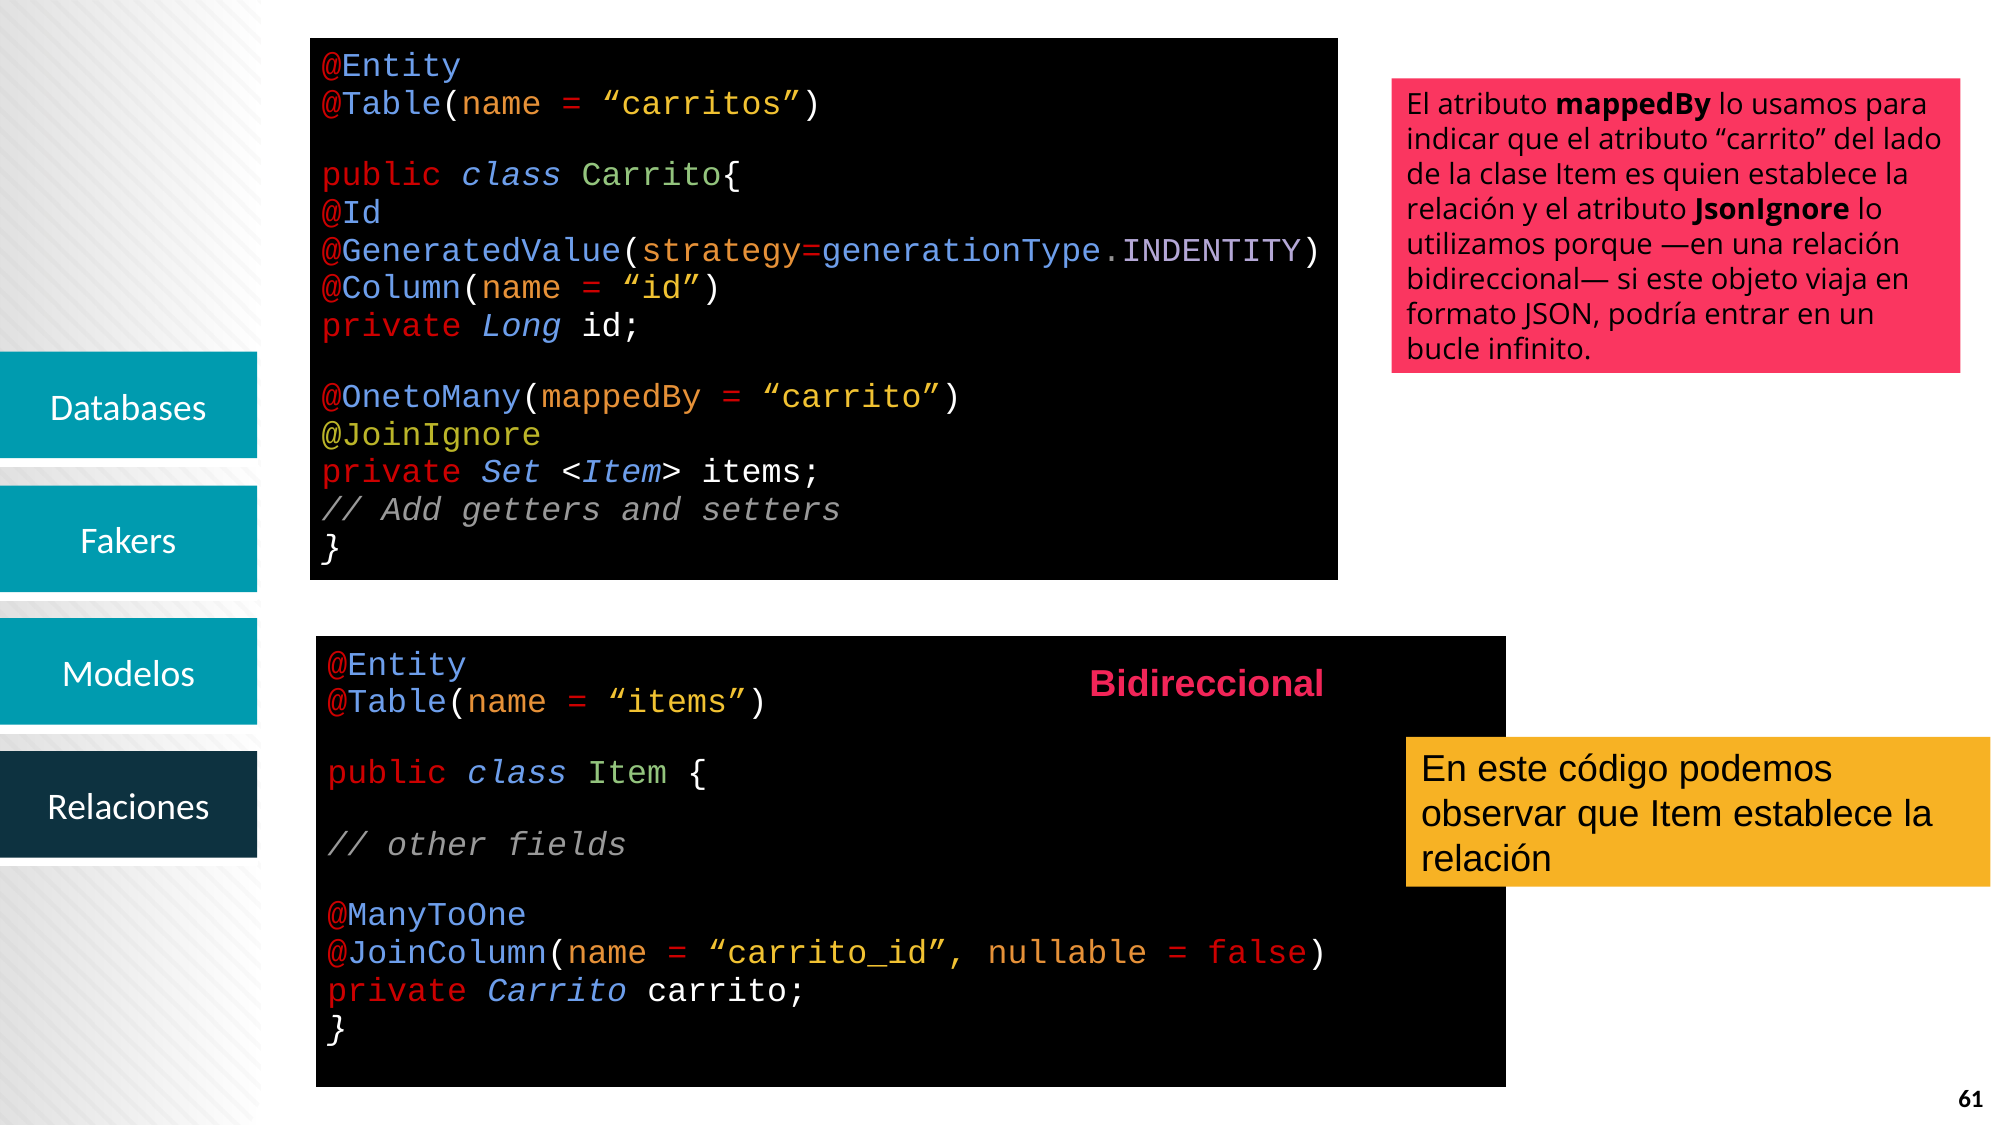

| @Entity @Table(name = “carritos”) public class Carrito{ @Id @GeneratedValue(strategy=generationType.INDENTITY) @Column(name = “id”) private Long id; @OnetoMany(mappedBy = “carrito”) @JoinIgnore private Set <Item> items; // Add getters and setters } |
| --- |
El atributo mappedBy lo usamos para indicar que el atributo “carrito” del lado de la clase Item es quien establece la relación y el atributo JsonIgnore lo utilizamos porque —en una relación bidireccional— si este objeto viaja en formato JSON, podría entrar en un bucle infinito.
| @Entity @Table(name = “items”) public class Item { // other fields @ManyToOne @JoinColumn(name = “carrito\_id”, nullable = false) private Carrito carrito; } |
| --- |
Bidireccional
En este código podemos observar que Item establece la relación
61